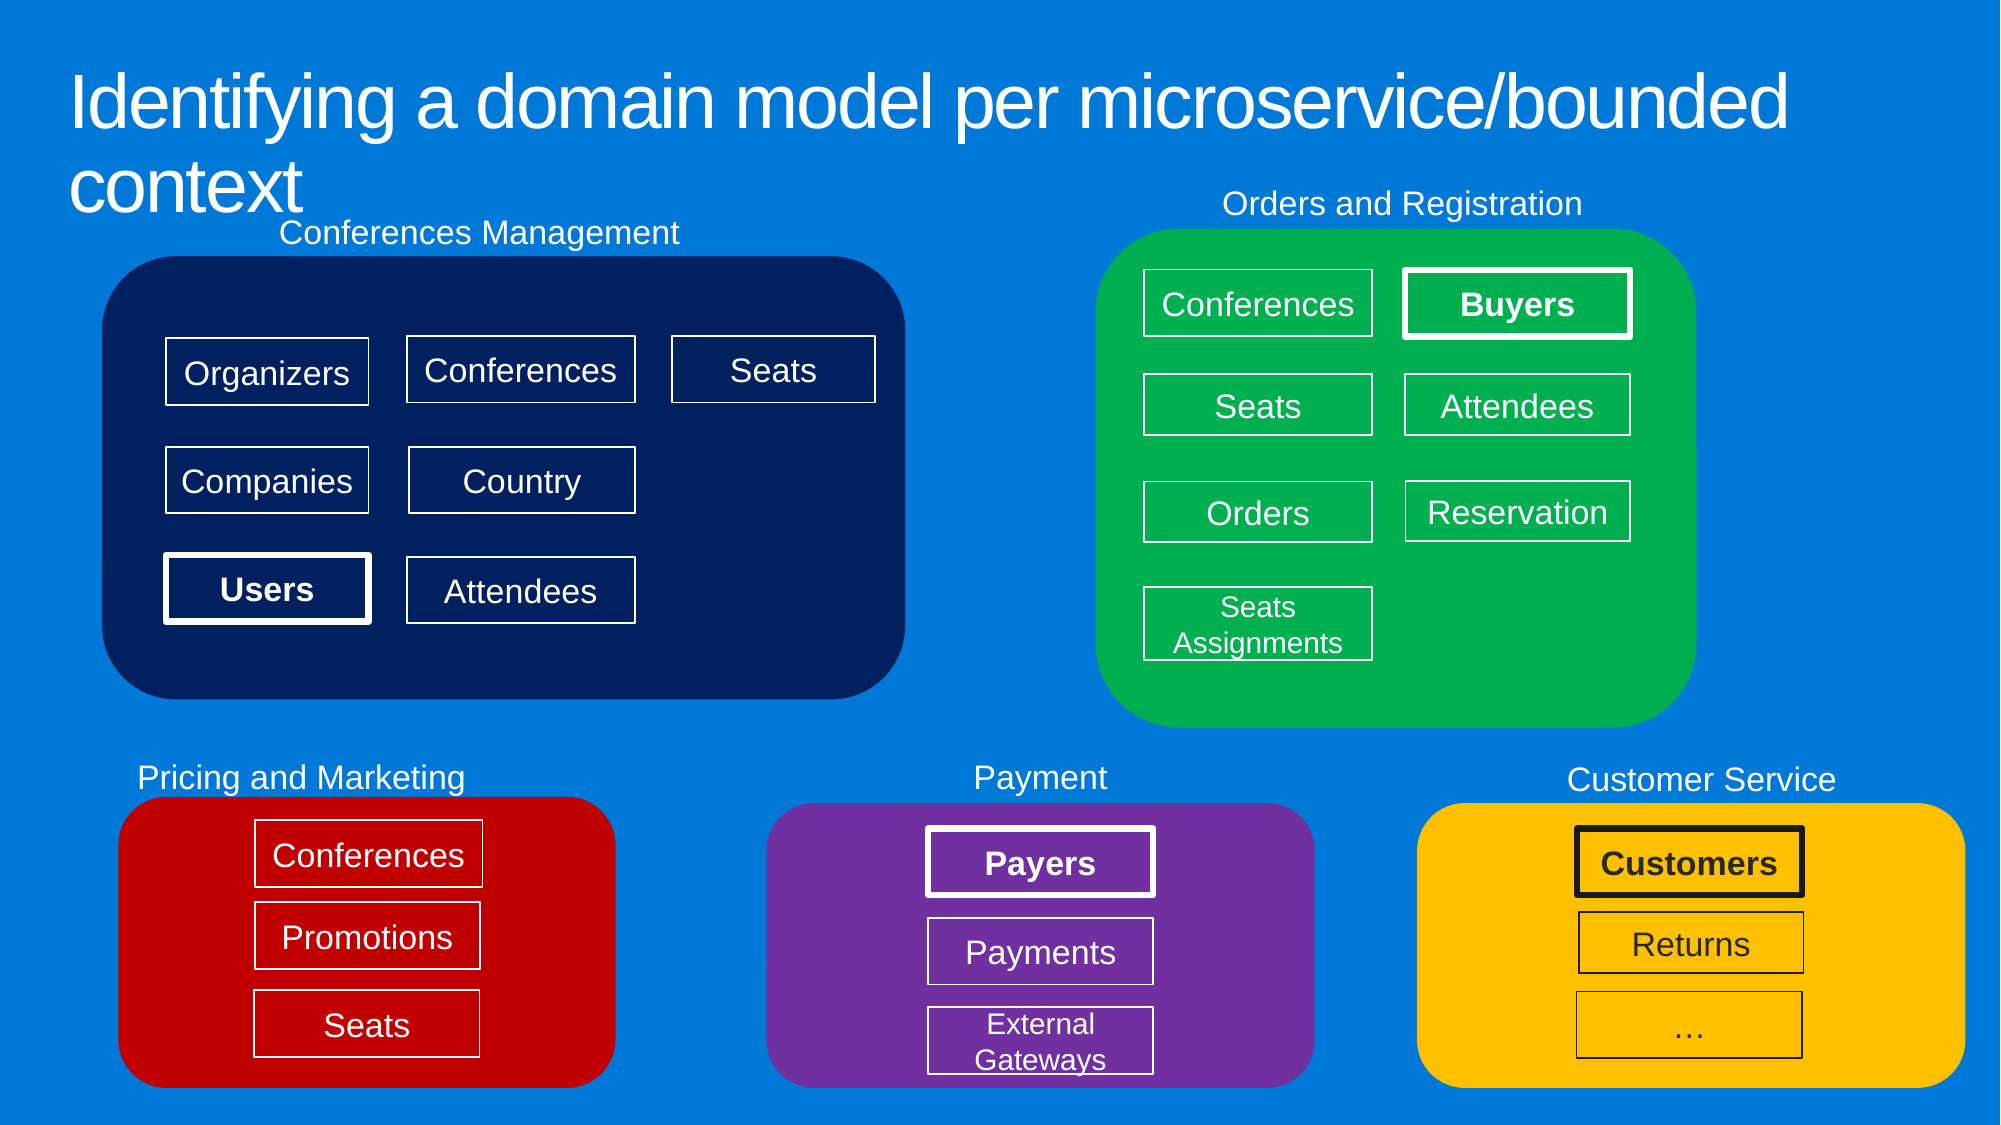

# Identifying a domain model per microservice/bounded context
Orders and Registration
Conferences Management

Conferences
Buyers
Conferences
Seats
Organizers
Seats
Attendees
Companies
Country
Reservation
Orders
Users
Attendees
Seats Assignments
Pricing and Marketing
Payment
Customer Service

Conferences
Payers
Customers
Promotions
Returns
Payments
Seats
…
External Gateways